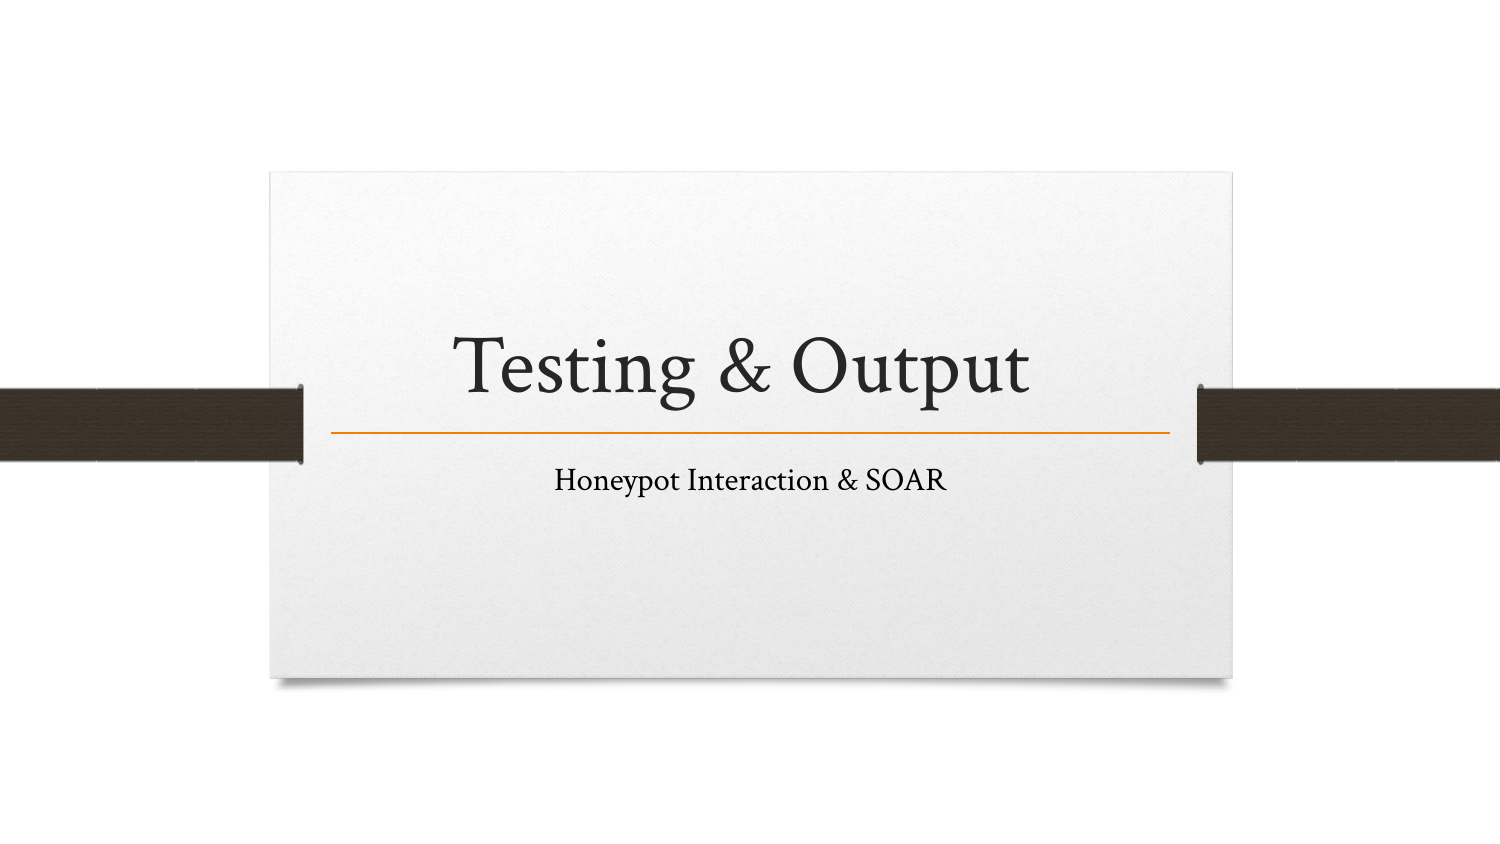

# Testing & Output
Honeypot Interaction & SOAR